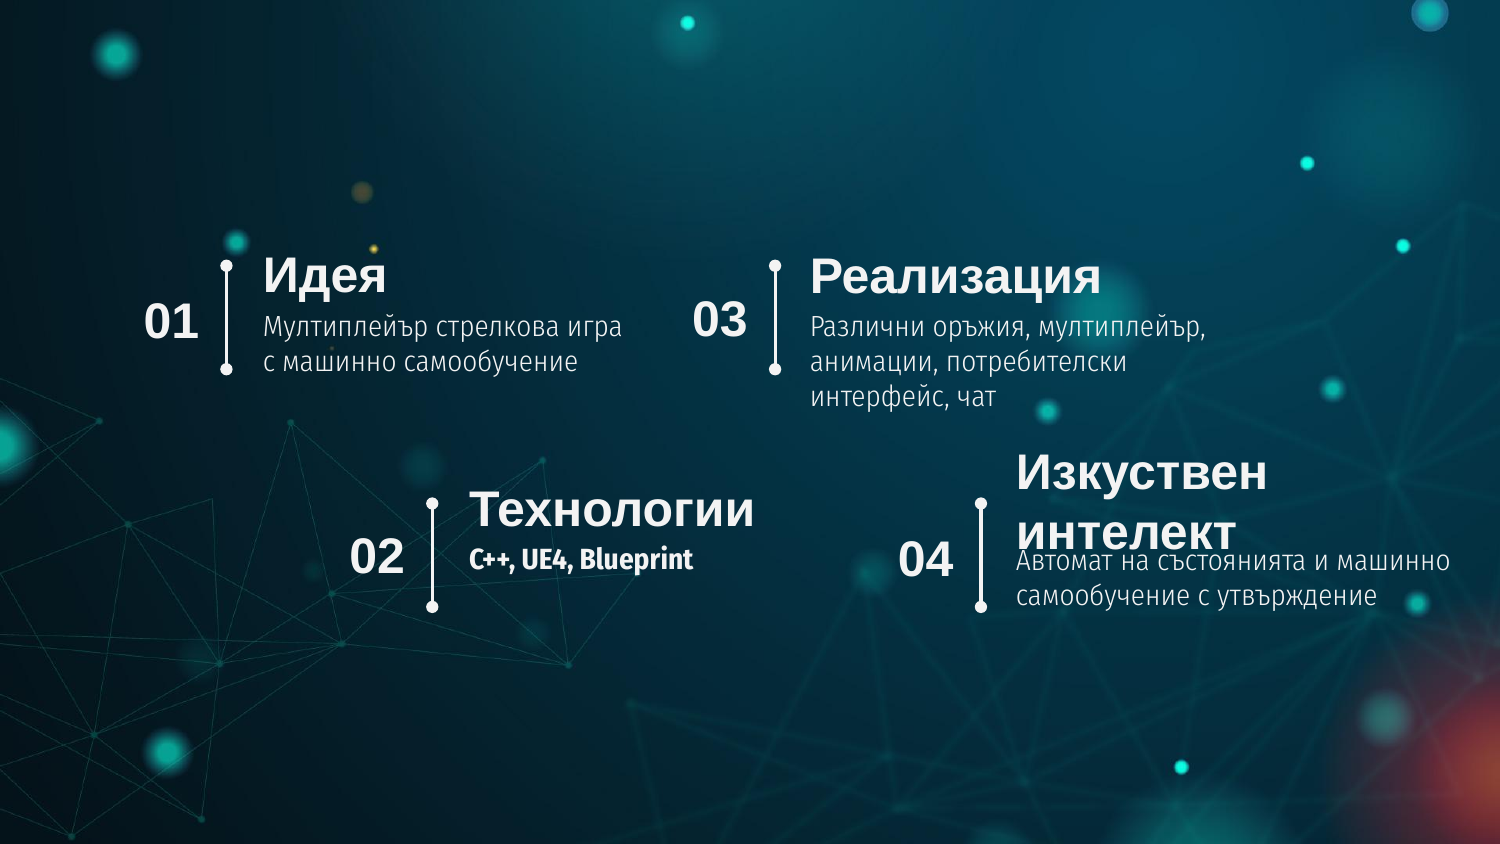

# Идея
Реализация
03
01
Мултиплейър стрелкова игра с машинно самообучение
Различни оръжия, мултиплейър, анимации, потребителски интерфейс, чат
Изкуствен интелект
Технологии
02
04
C++, UE4, Blueprint
Автомат на състоянията и машинно самообучение с утвърждение